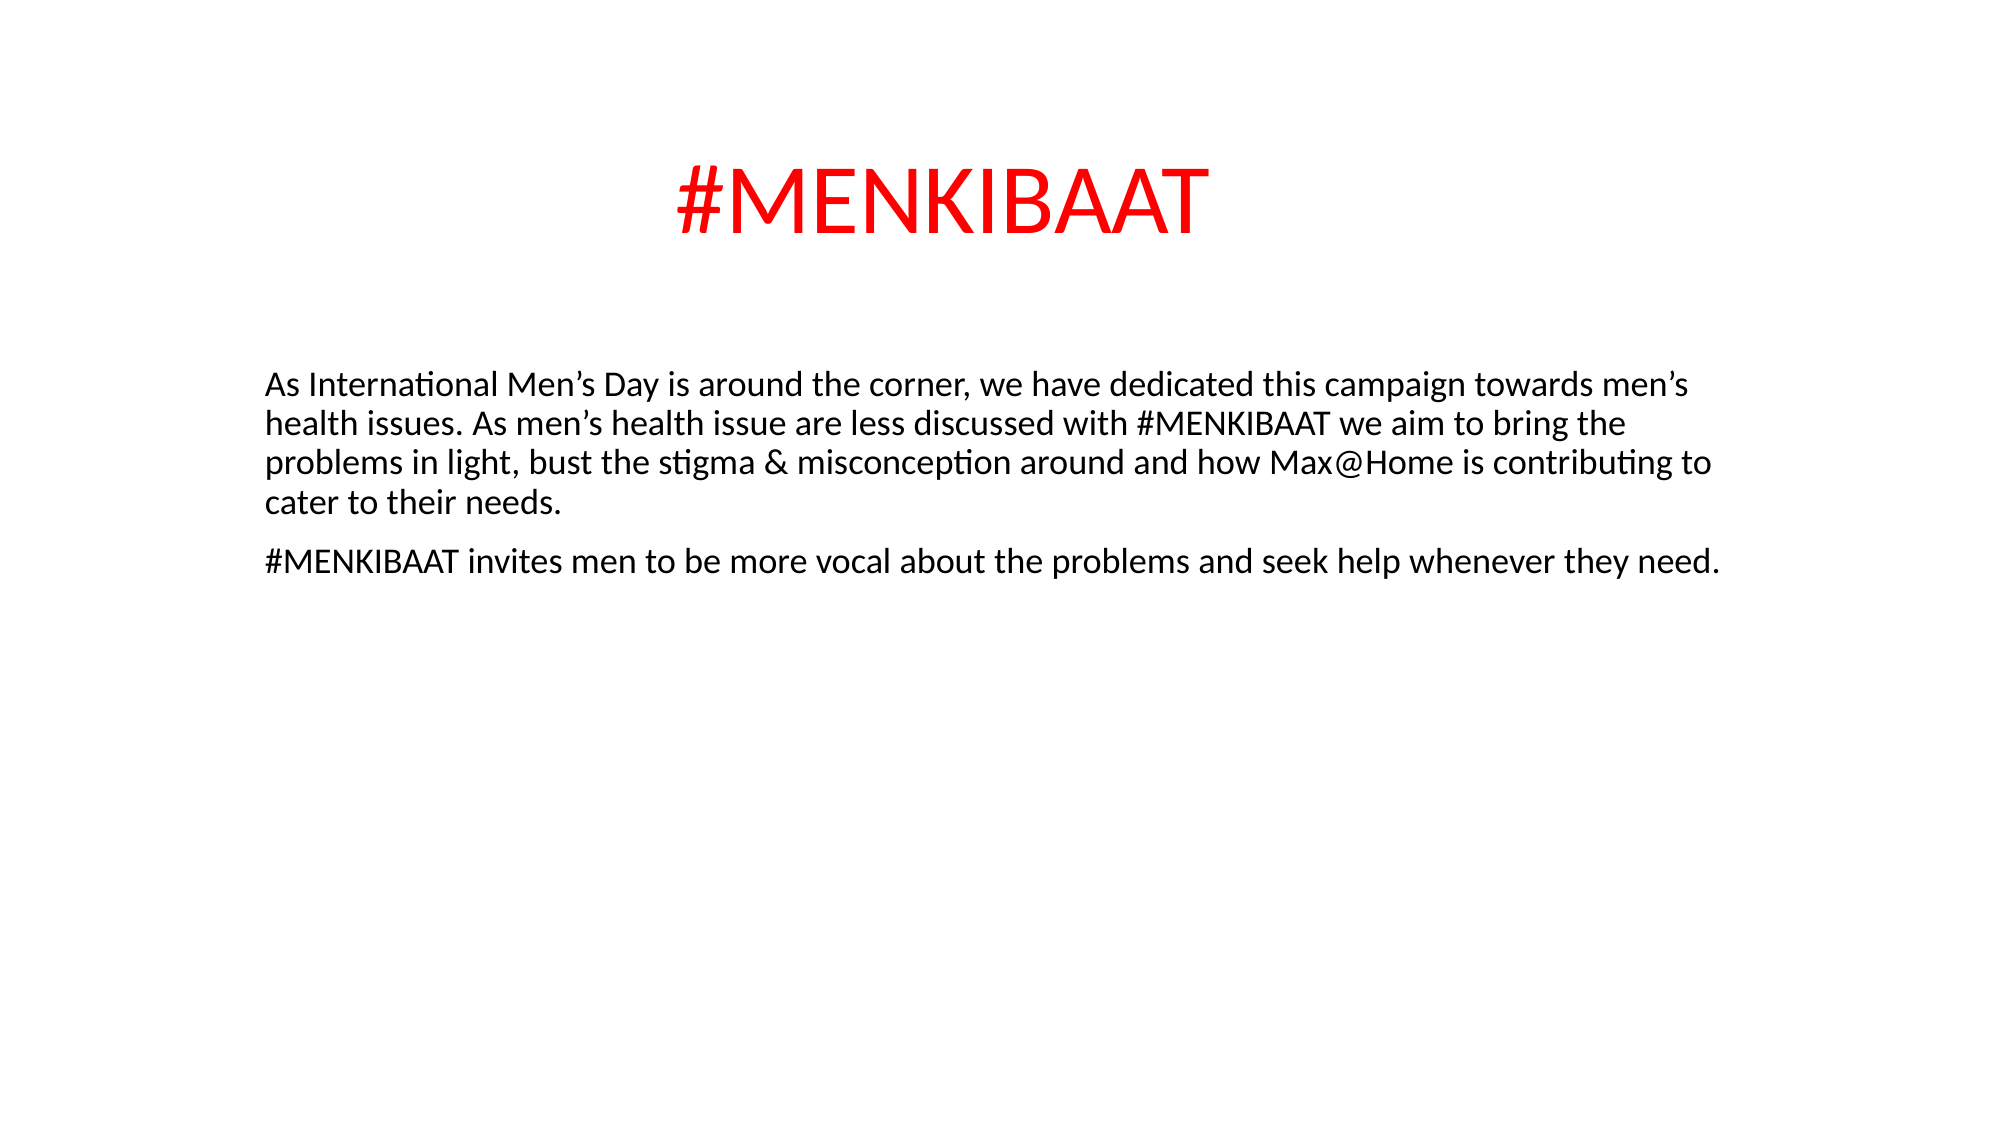

# #MENKIBAAT
As International Men’s Day is around the corner, we have dedicated this campaign towards men’s health issues. As men’s health issue are less discussed with #MENKIBAAT we aim to bring the problems in light, bust the stigma & misconception around and how Max@Home is contributing to cater to their needs.
#MENKIBAAT invites men to be more vocal about the problems and seek help whenever they need.